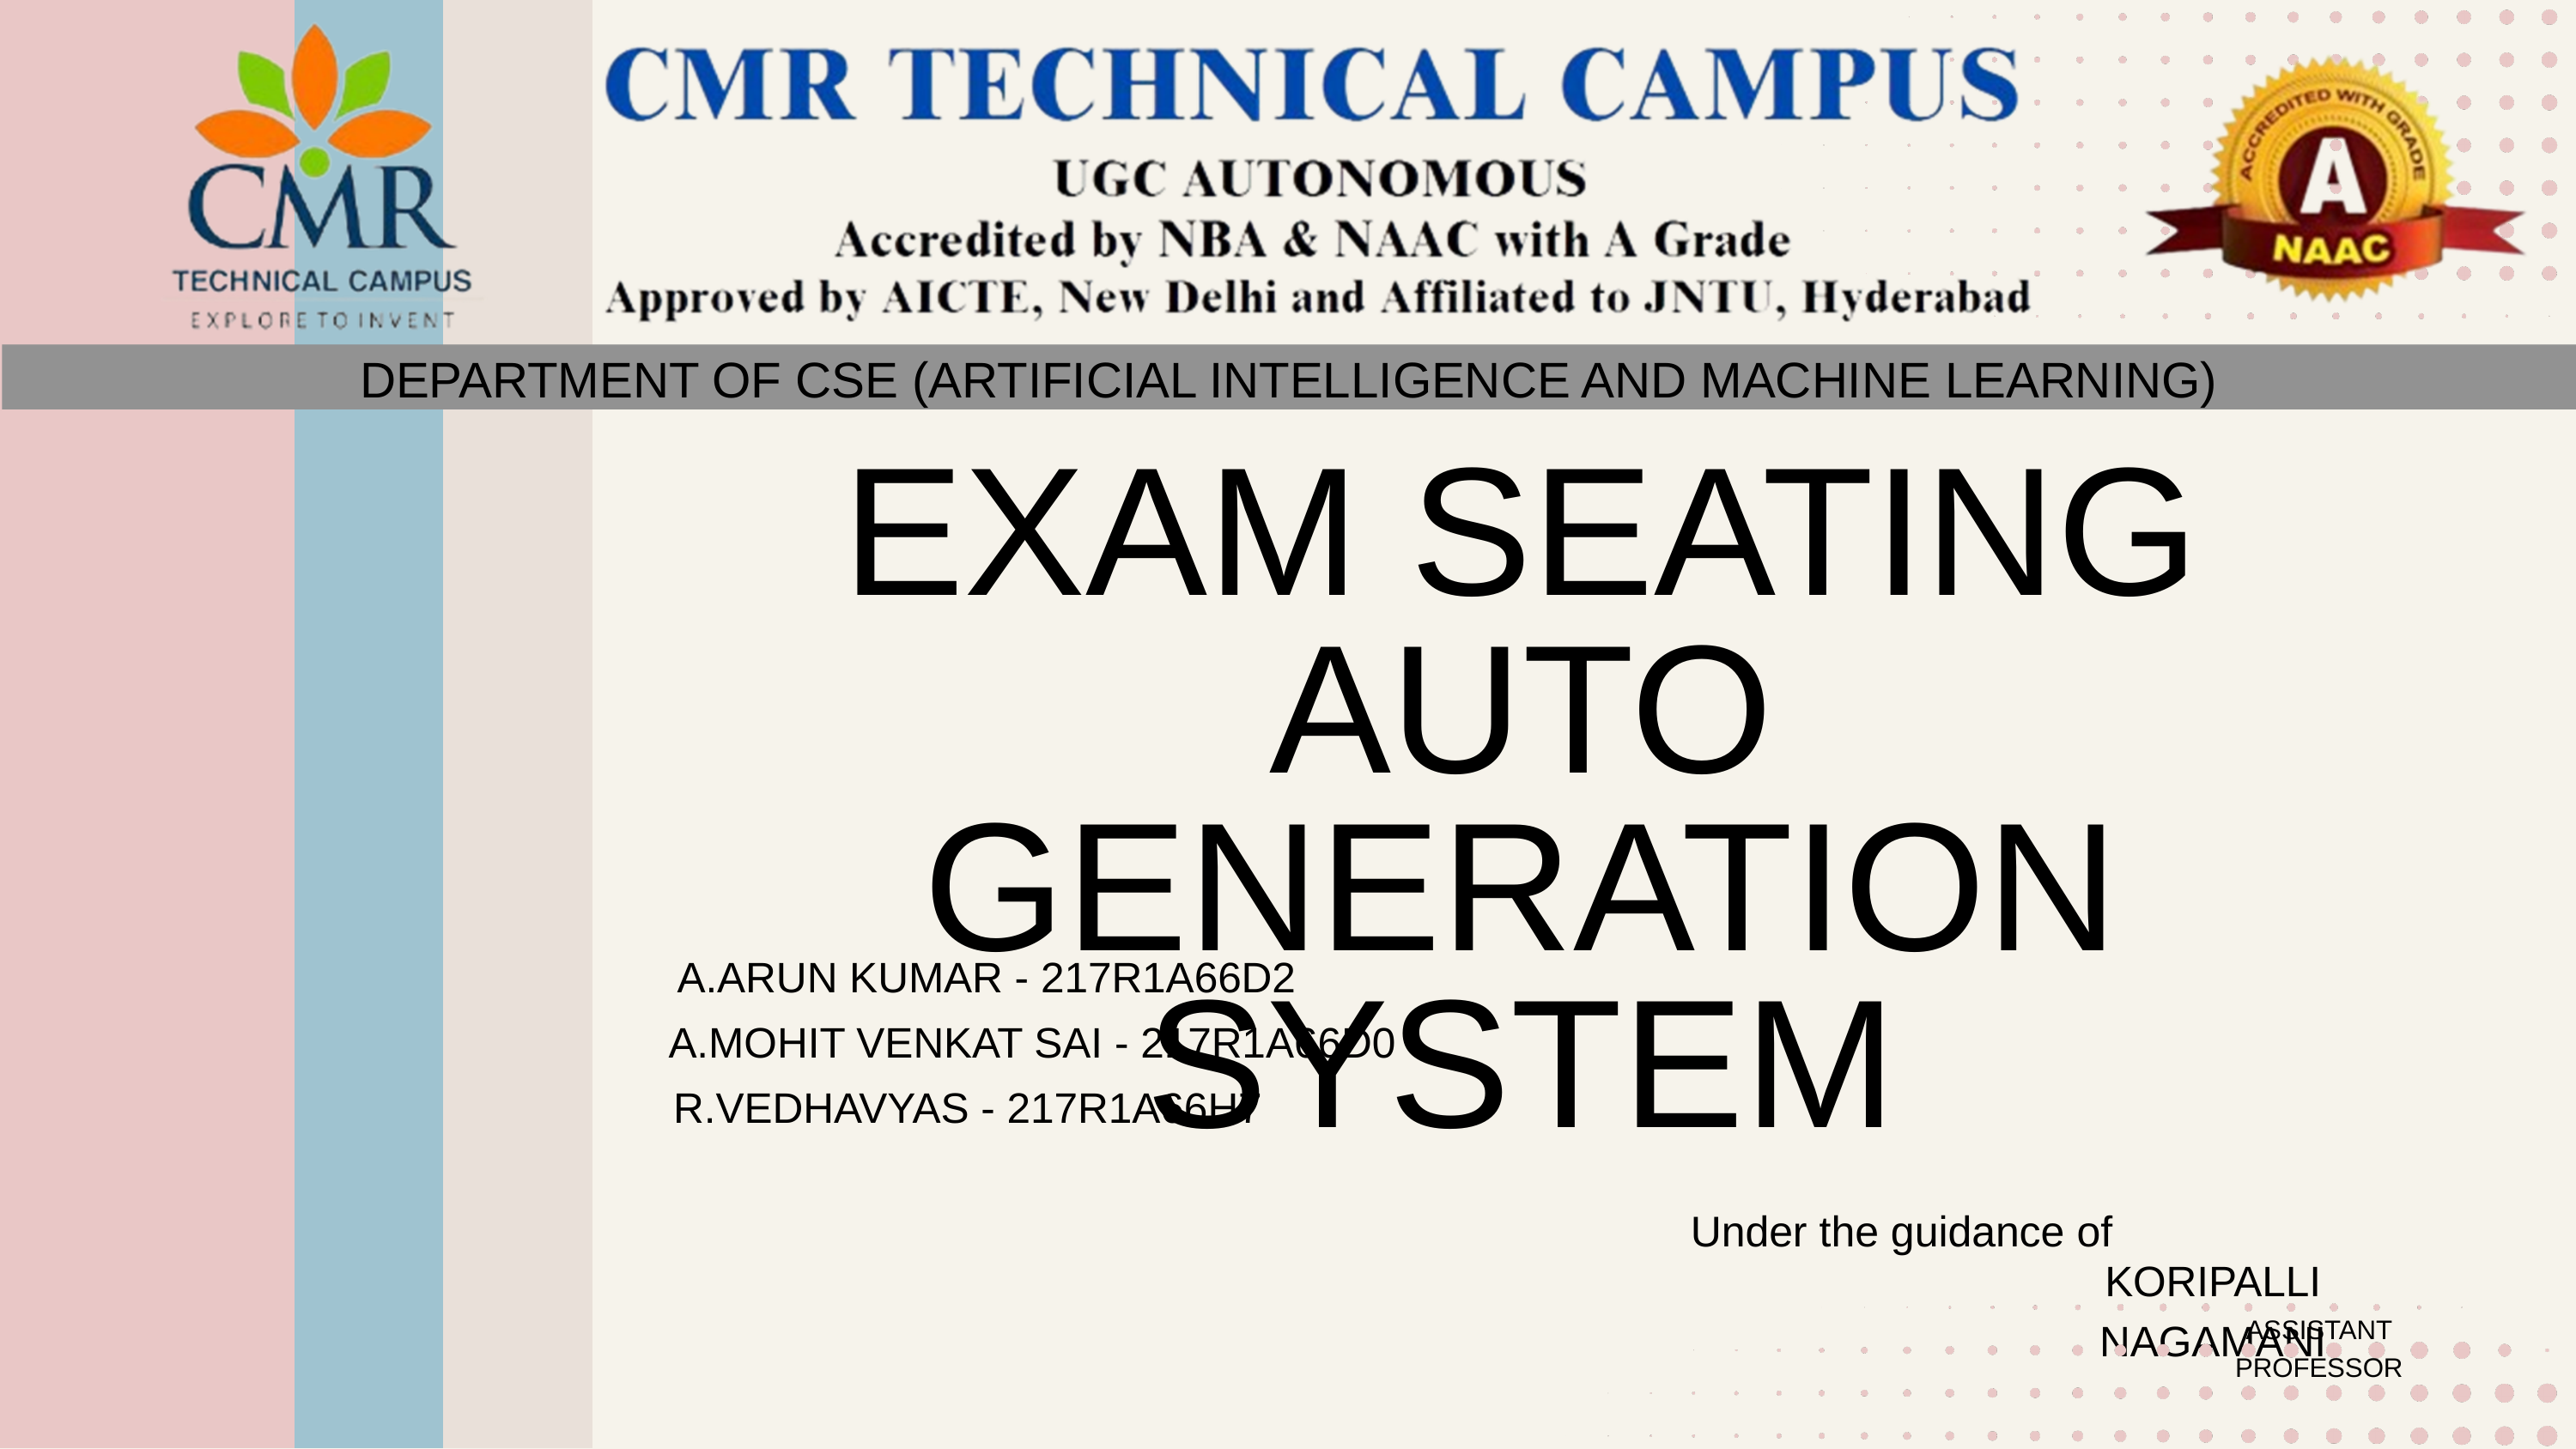

DEPARTMENT OF CSE (ARTIFICIAL INTELLIGENCE AND MACHINE LEARNING)

EXAM SEATING AUTO GENERATION SYSTEM
A.ARUN KUMAR - 217R1A66D2
A.MOHIT VENKAT SAI - 217R1A66D0
R.VEDHAVYAS - 217R1A66H7
Under the guidance of
KORIPALLI NAGAMANI

ASSISTANT PROFESSOR